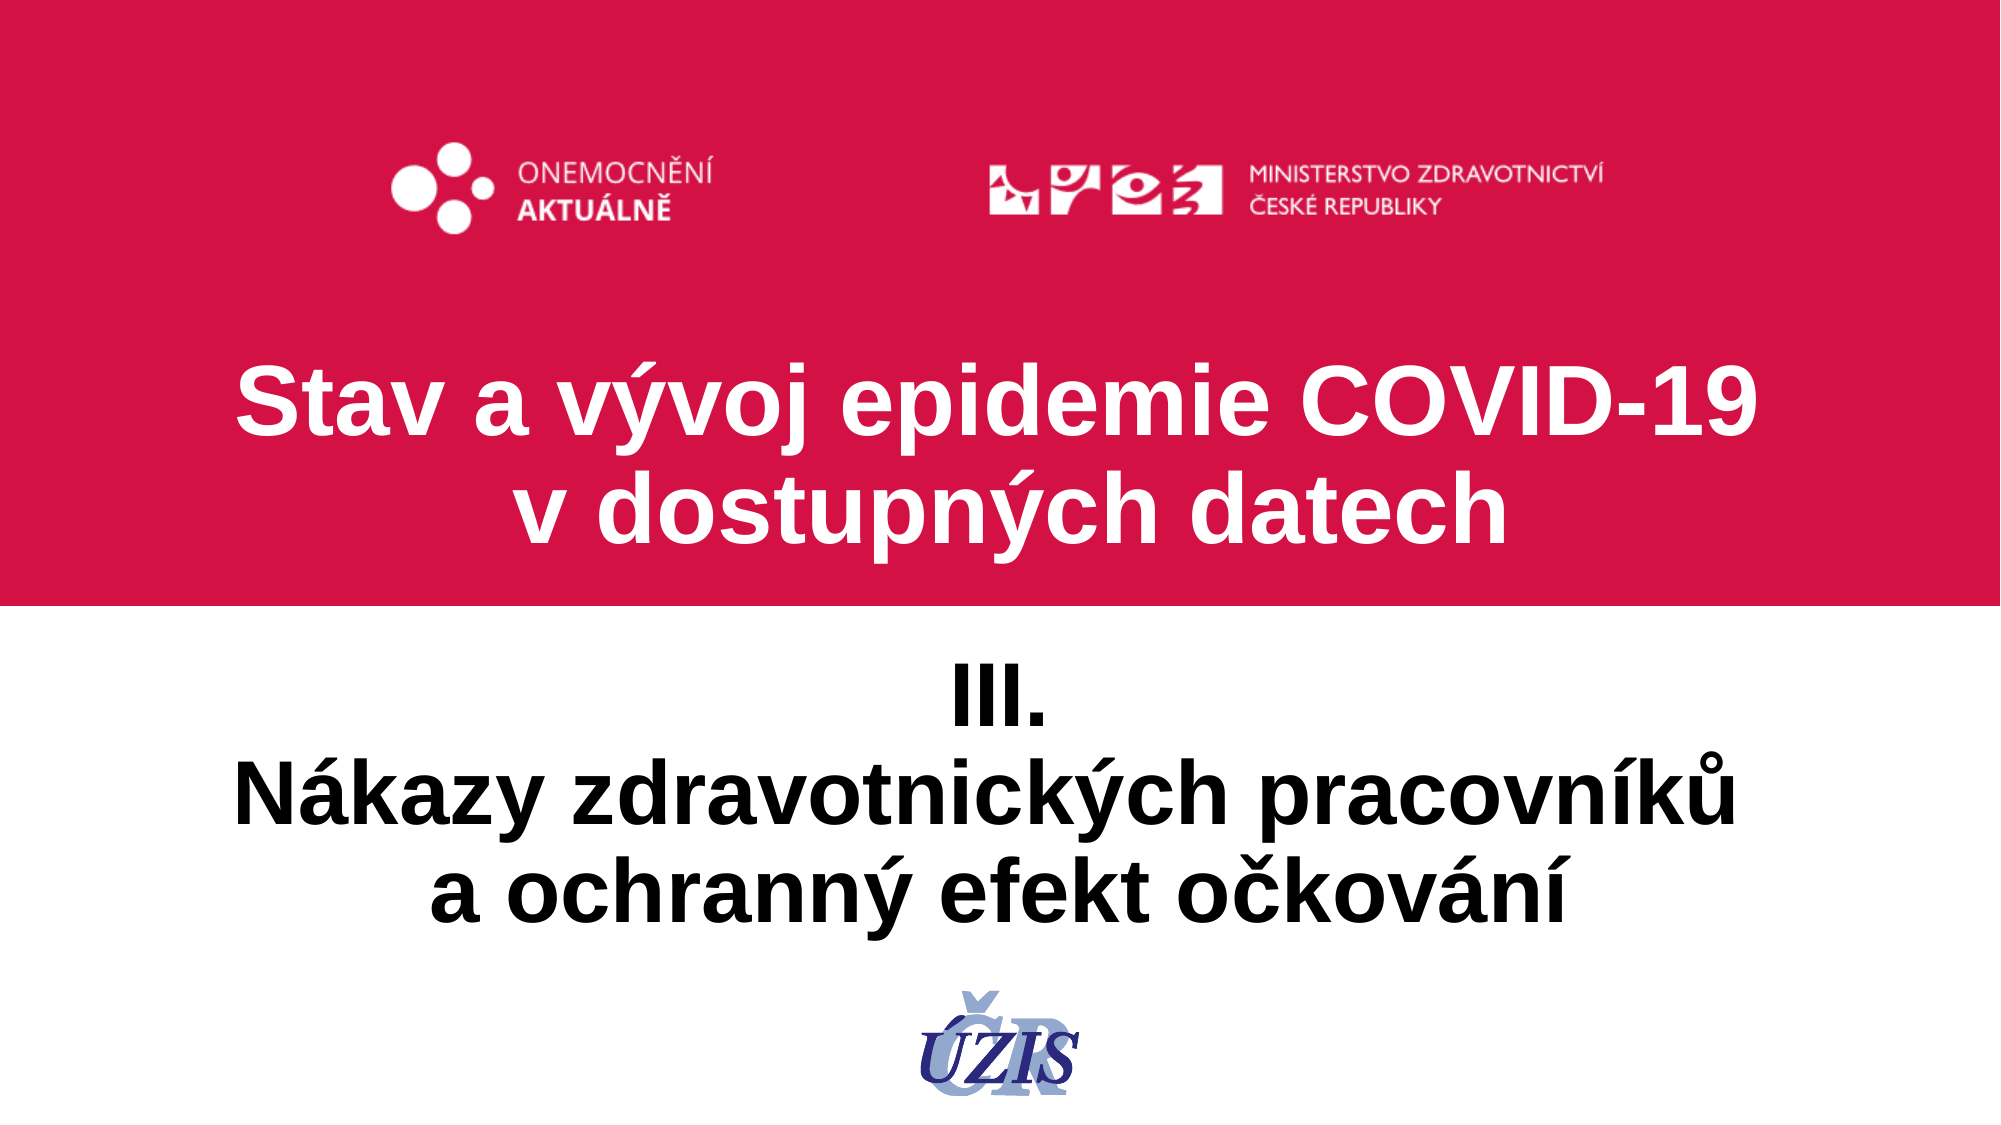

Stav a vývoj epidemie COVID-19
v dostupných datech
III.
Nákazy zdravotnických pracovníků
a ochranný efekt očkování